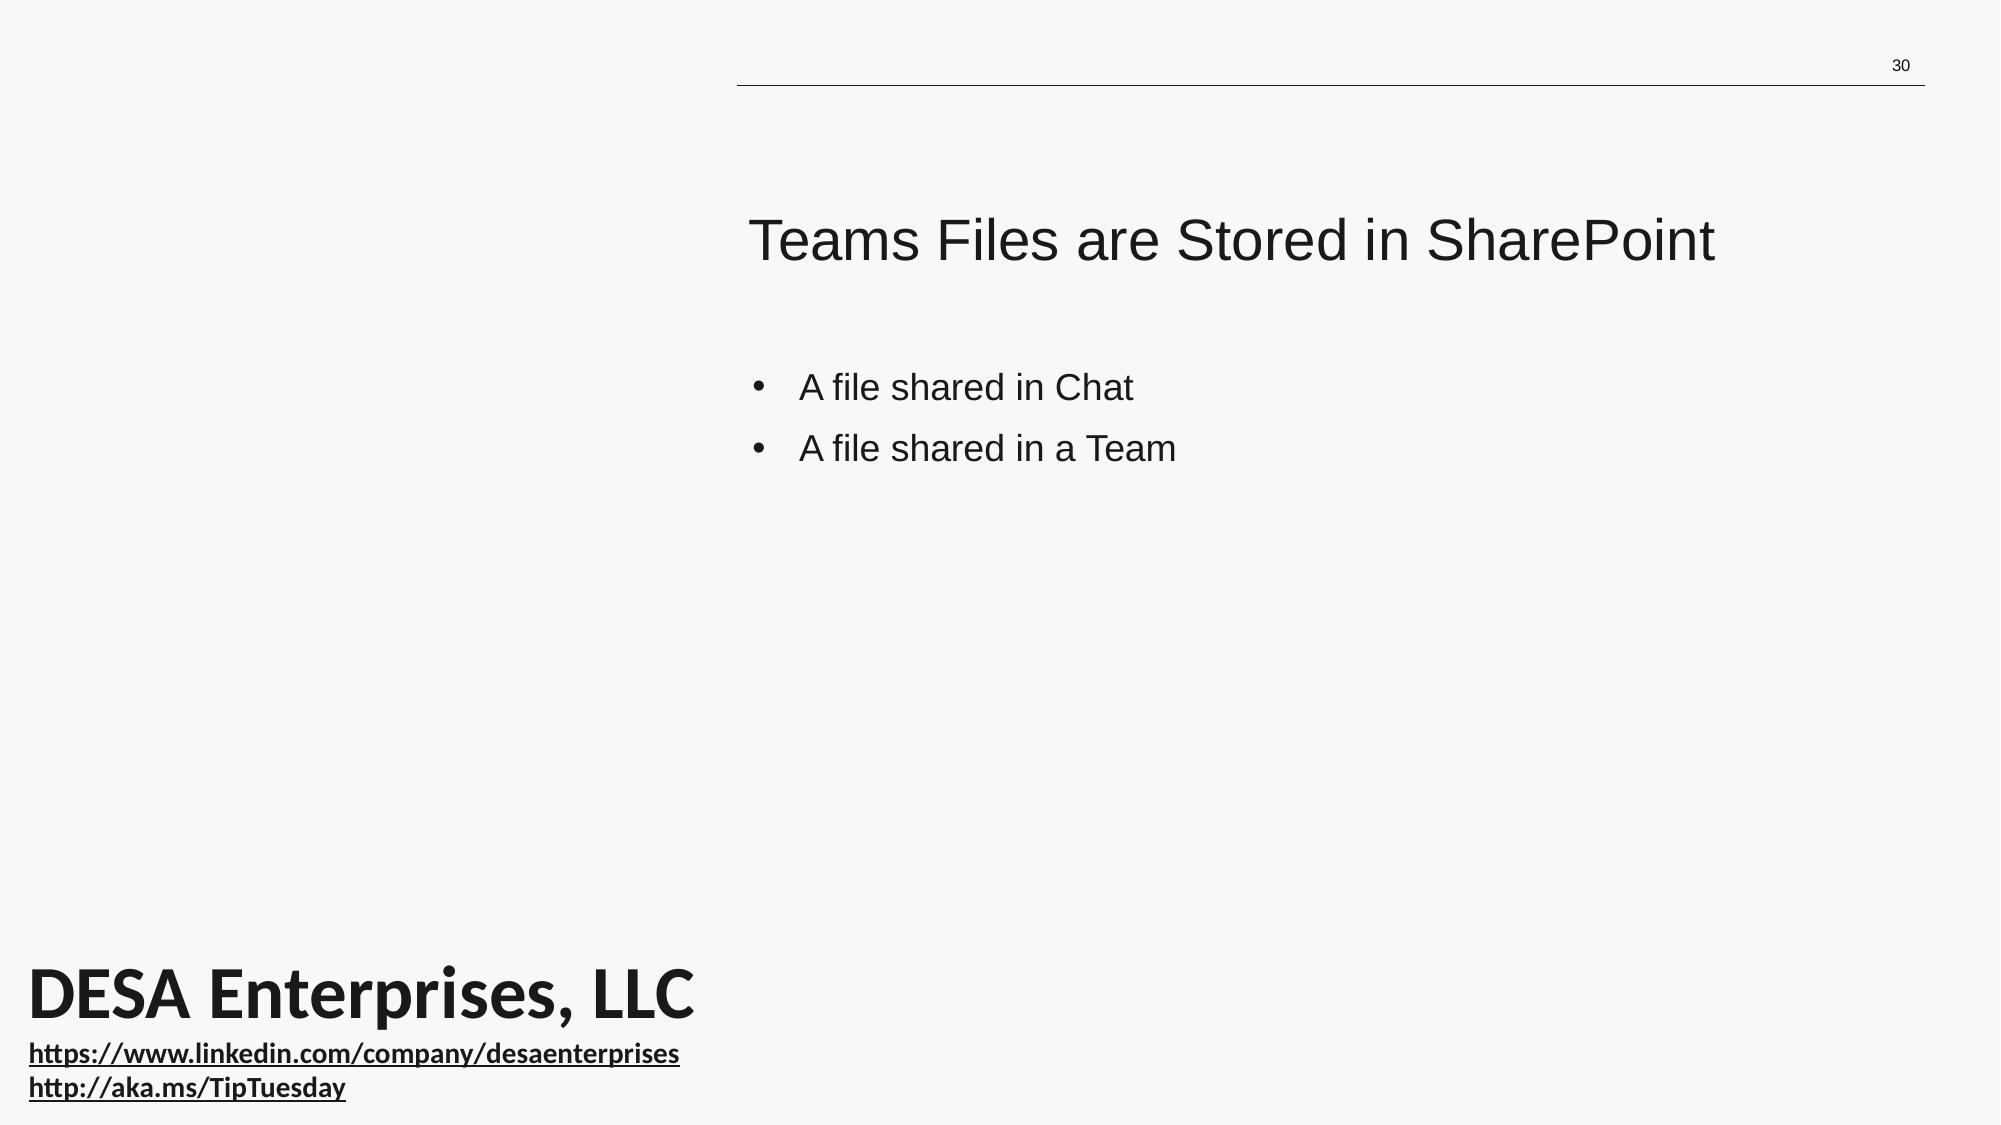

30
# Teams Files are Stored in SharePoint
A file shared in Chat
A file shared in a Team

DESA Enterprises, LLC
https://www.linkedin.com/company/desaenterprises
http://aka.ms/TipTuesday